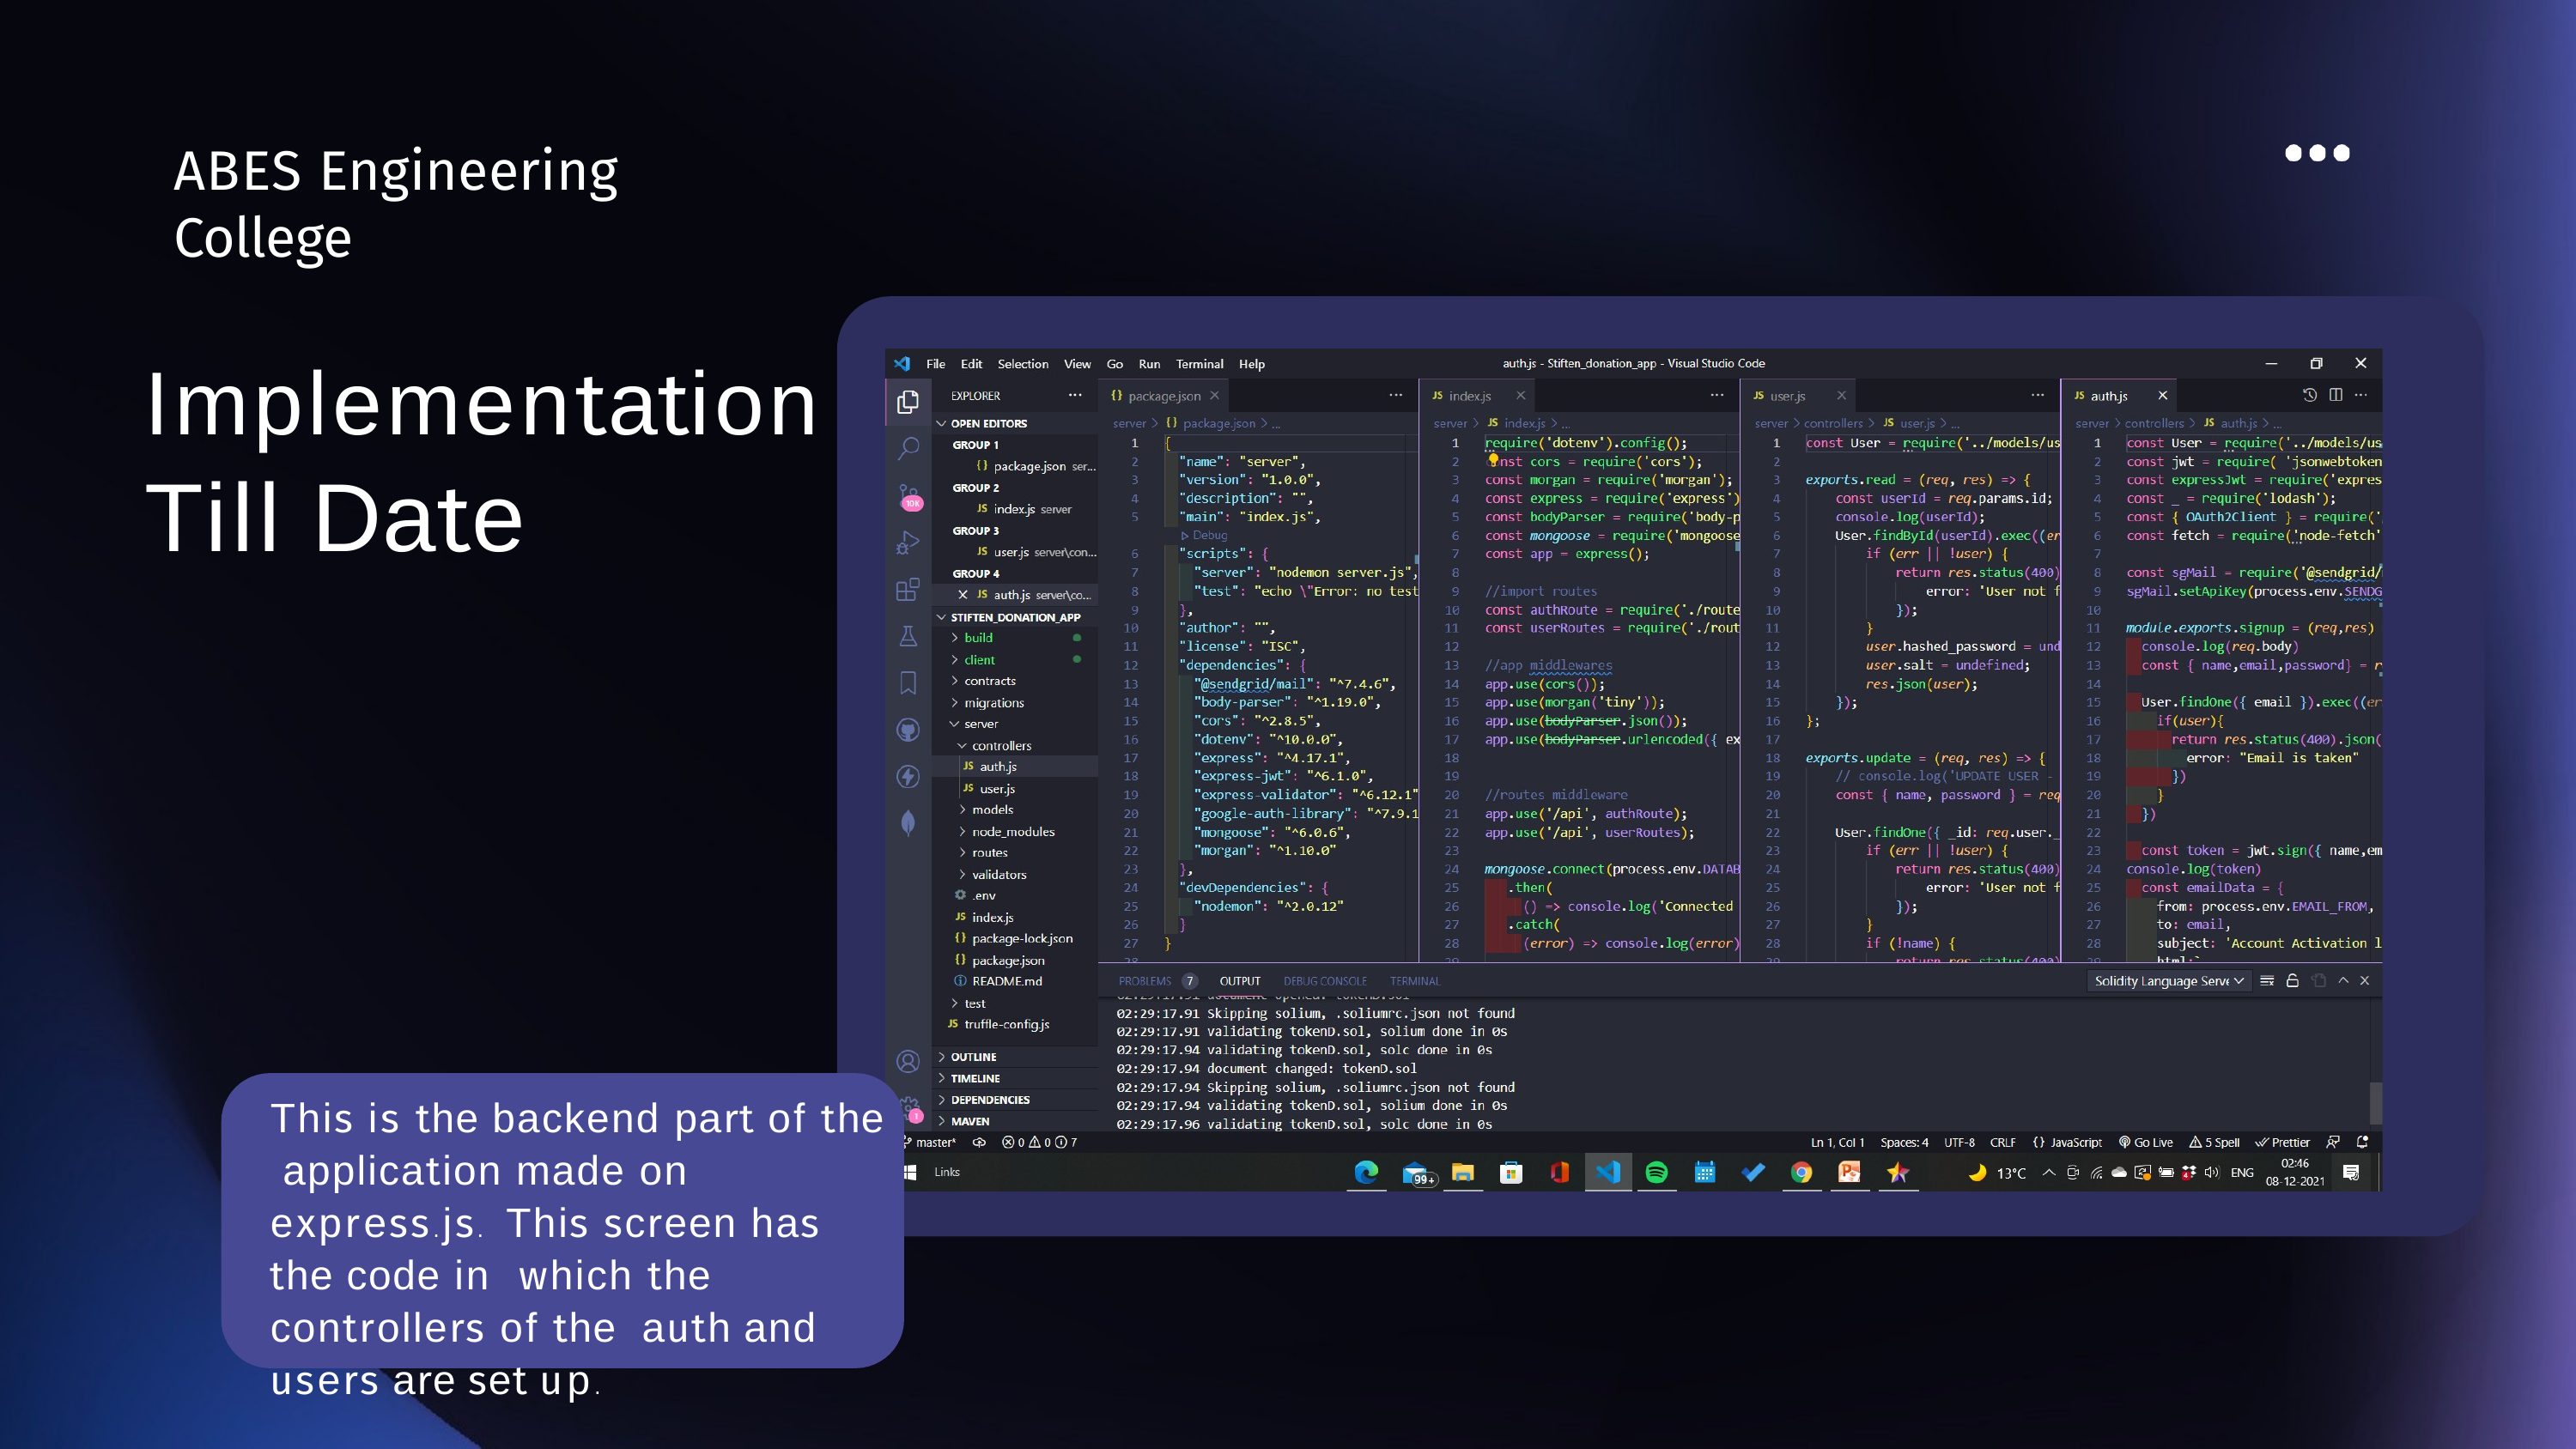

ABES Engineering College

# Implementation
Till Date

This is the backend part of the  application made on express.js.  This screen has the code in  which the controllers of the  auth and users are set up.